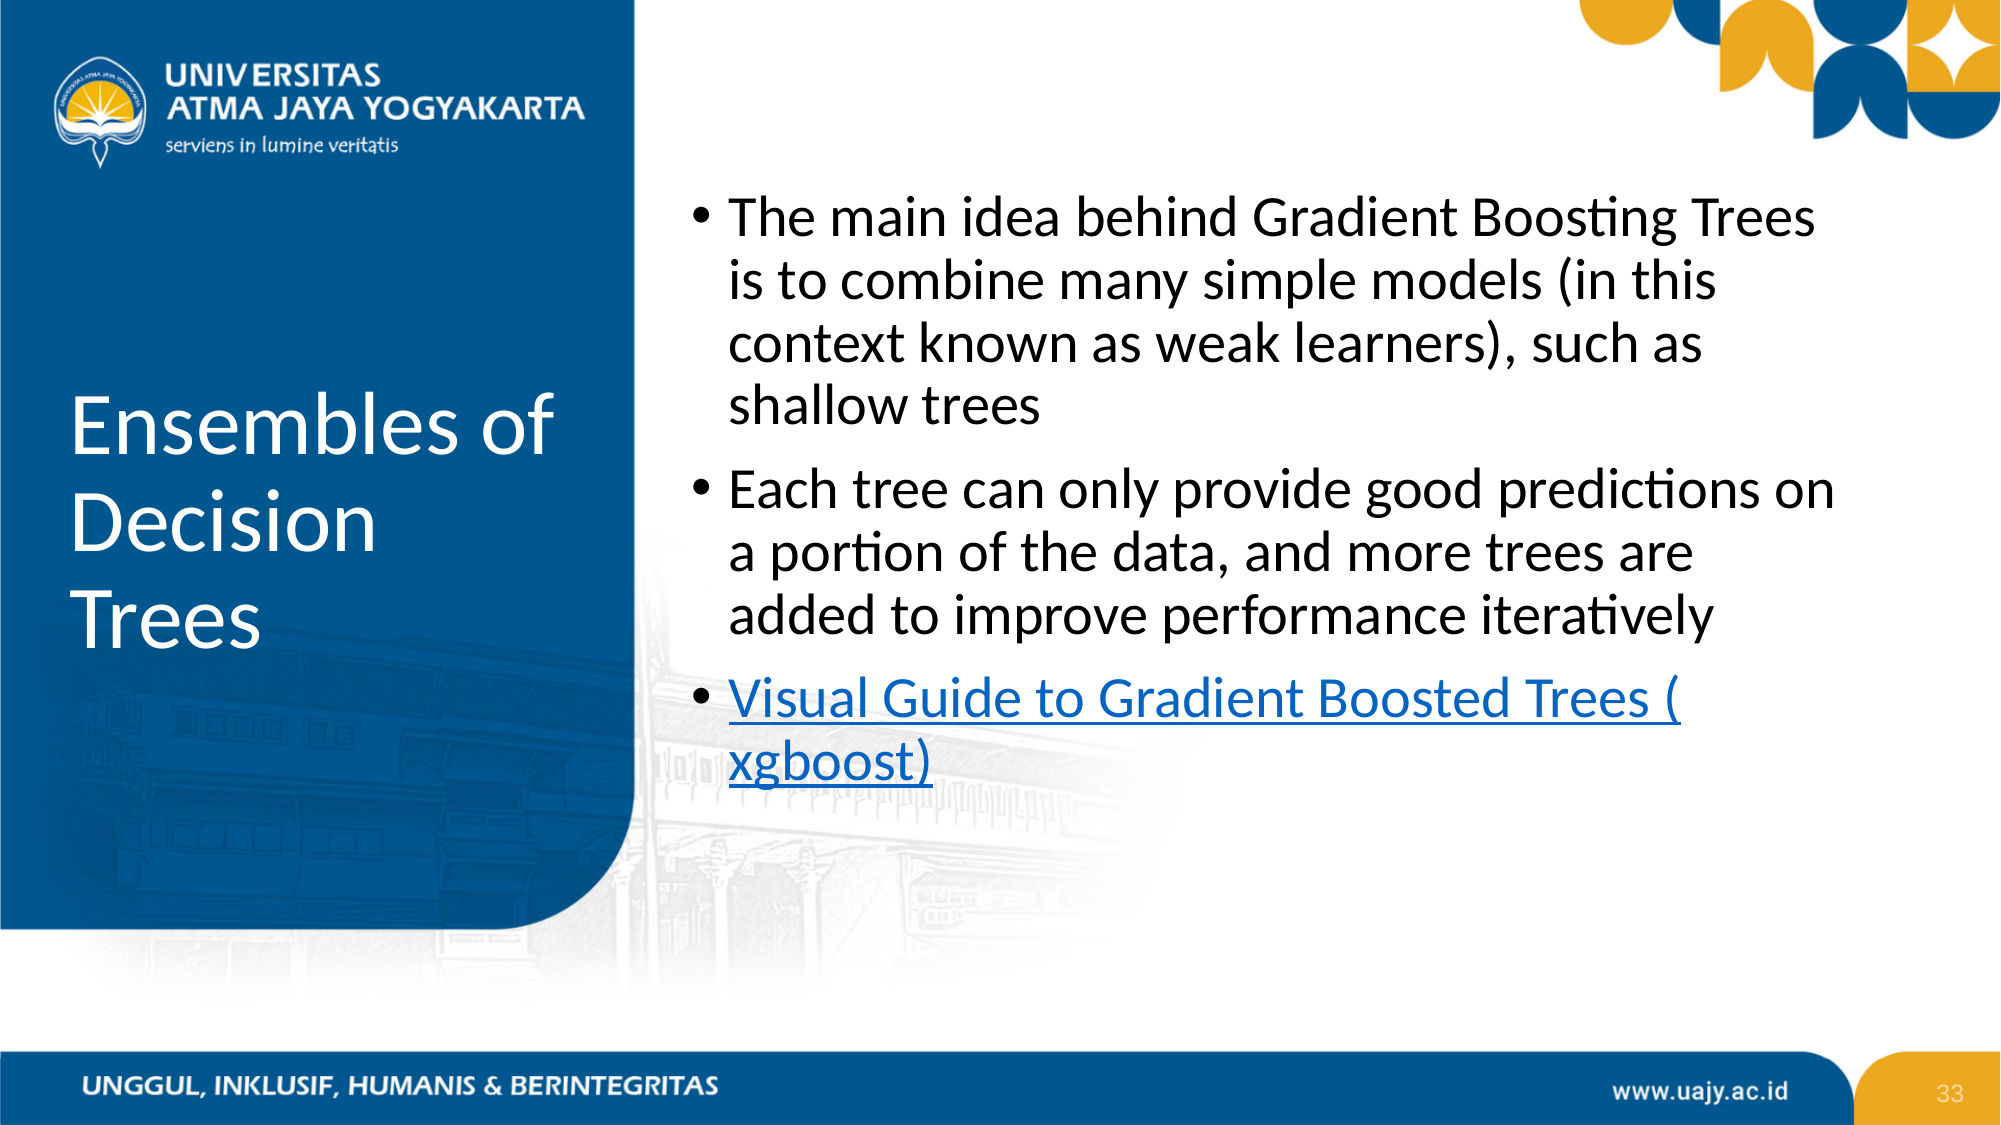

The main idea behind Gradient Boosting Trees is to combine many simple models (in this context known as weak learners), such as shallow trees
Each tree can only provide good predictions on a portion of the data, and more trees are added to improve performance iteratively
Visual Guide to Gradient Boosted Trees (xgboost)

# Ensembles of Decision Trees
33